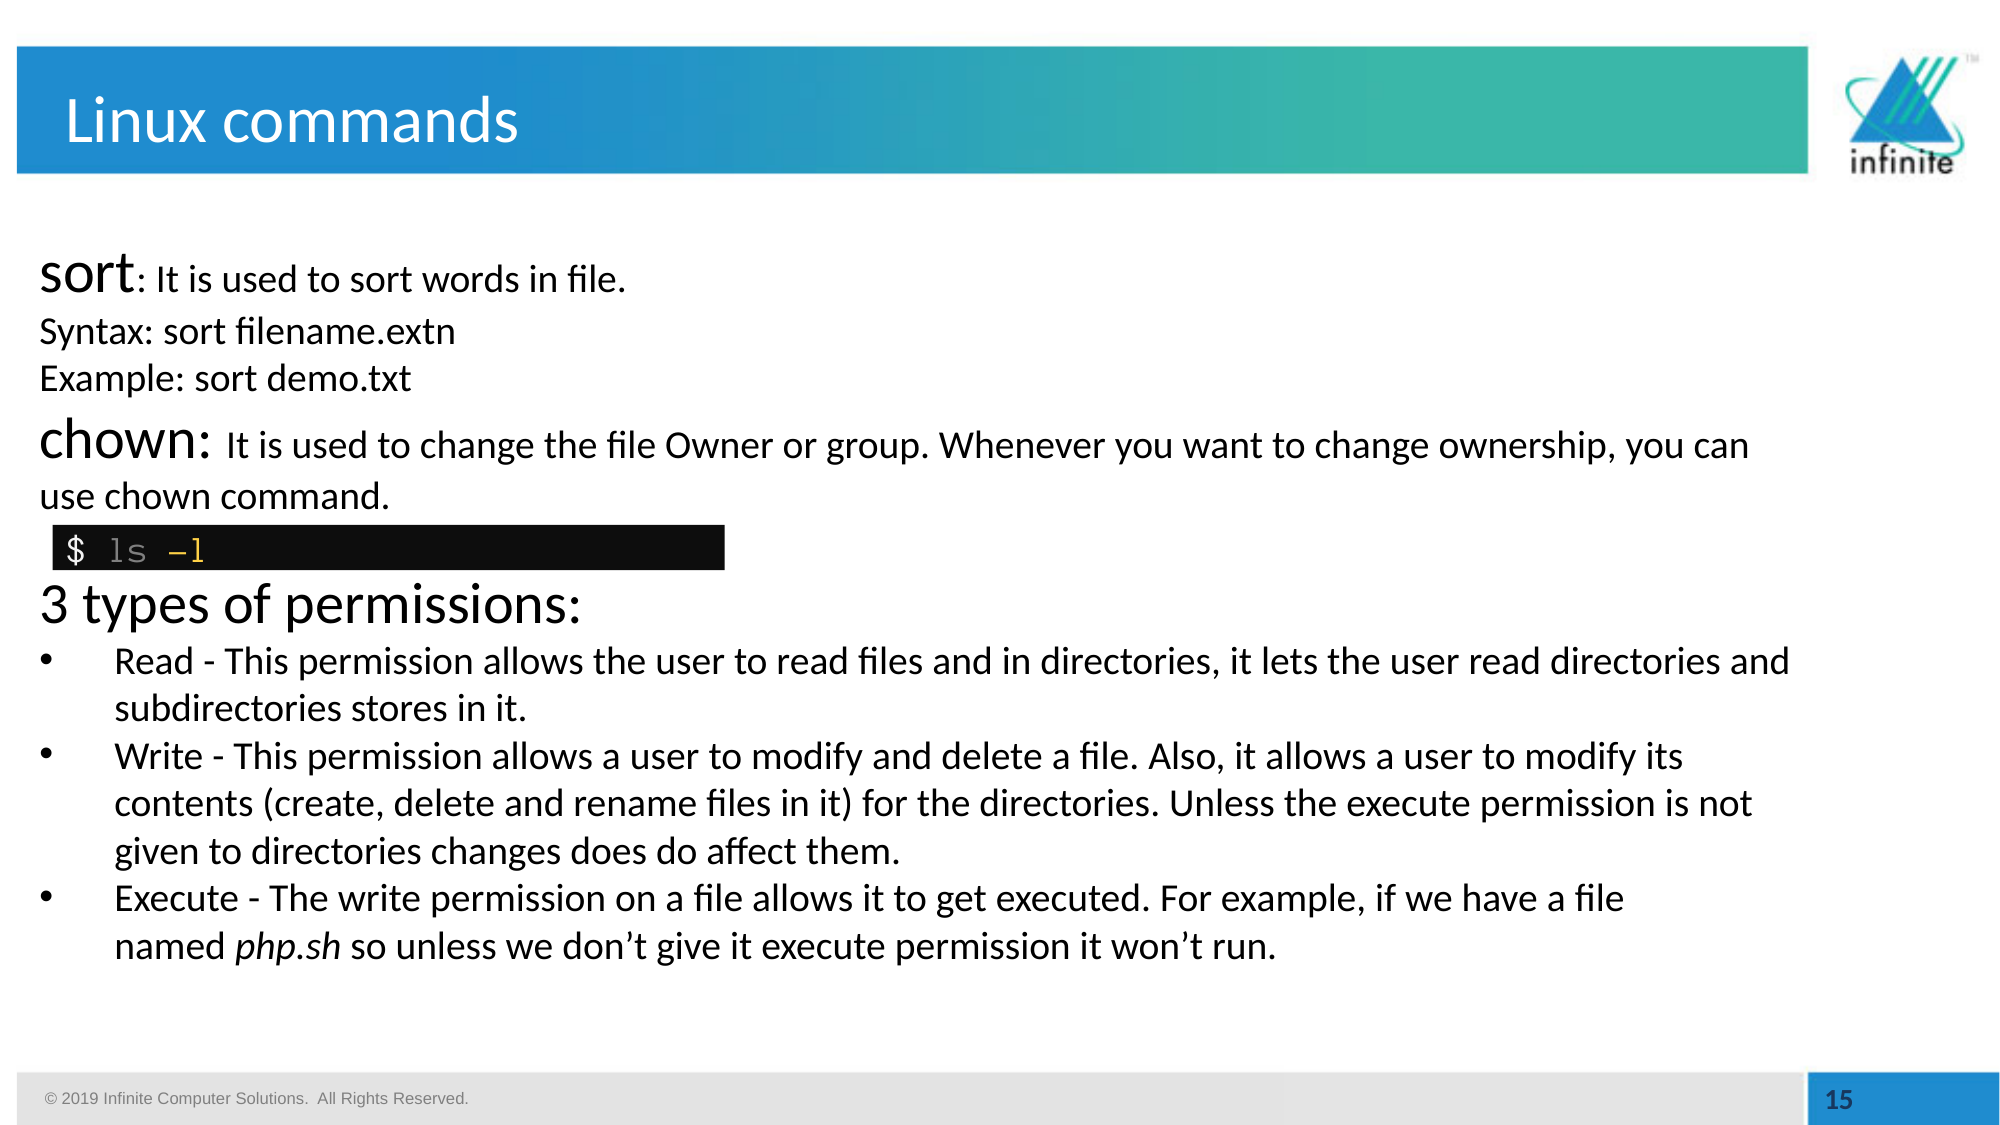

# Linux commands

sort: It is used to sort words in file.
Syntax: sort filename.extn
Example: sort demo.txt
chown: It is used to change the file Owner or group. Whenever you want to change ownership, you can use chown command.

3 types of permissions:
Read - This permission allows the user to read files and in directories, it lets the user read directories and subdirectories stores in it.
Write - This permission allows a user to modify and delete a file. Also, it allows a user to modify its contents (create, delete and rename files in it) for the directories. Unless the execute permission is not given to directories changes does do affect them.
Execute - The write permission on a file allows it to get executed. For example, if we have a file named php.sh so unless we don’t give it execute permission it won’t run.

$ ls -l
15